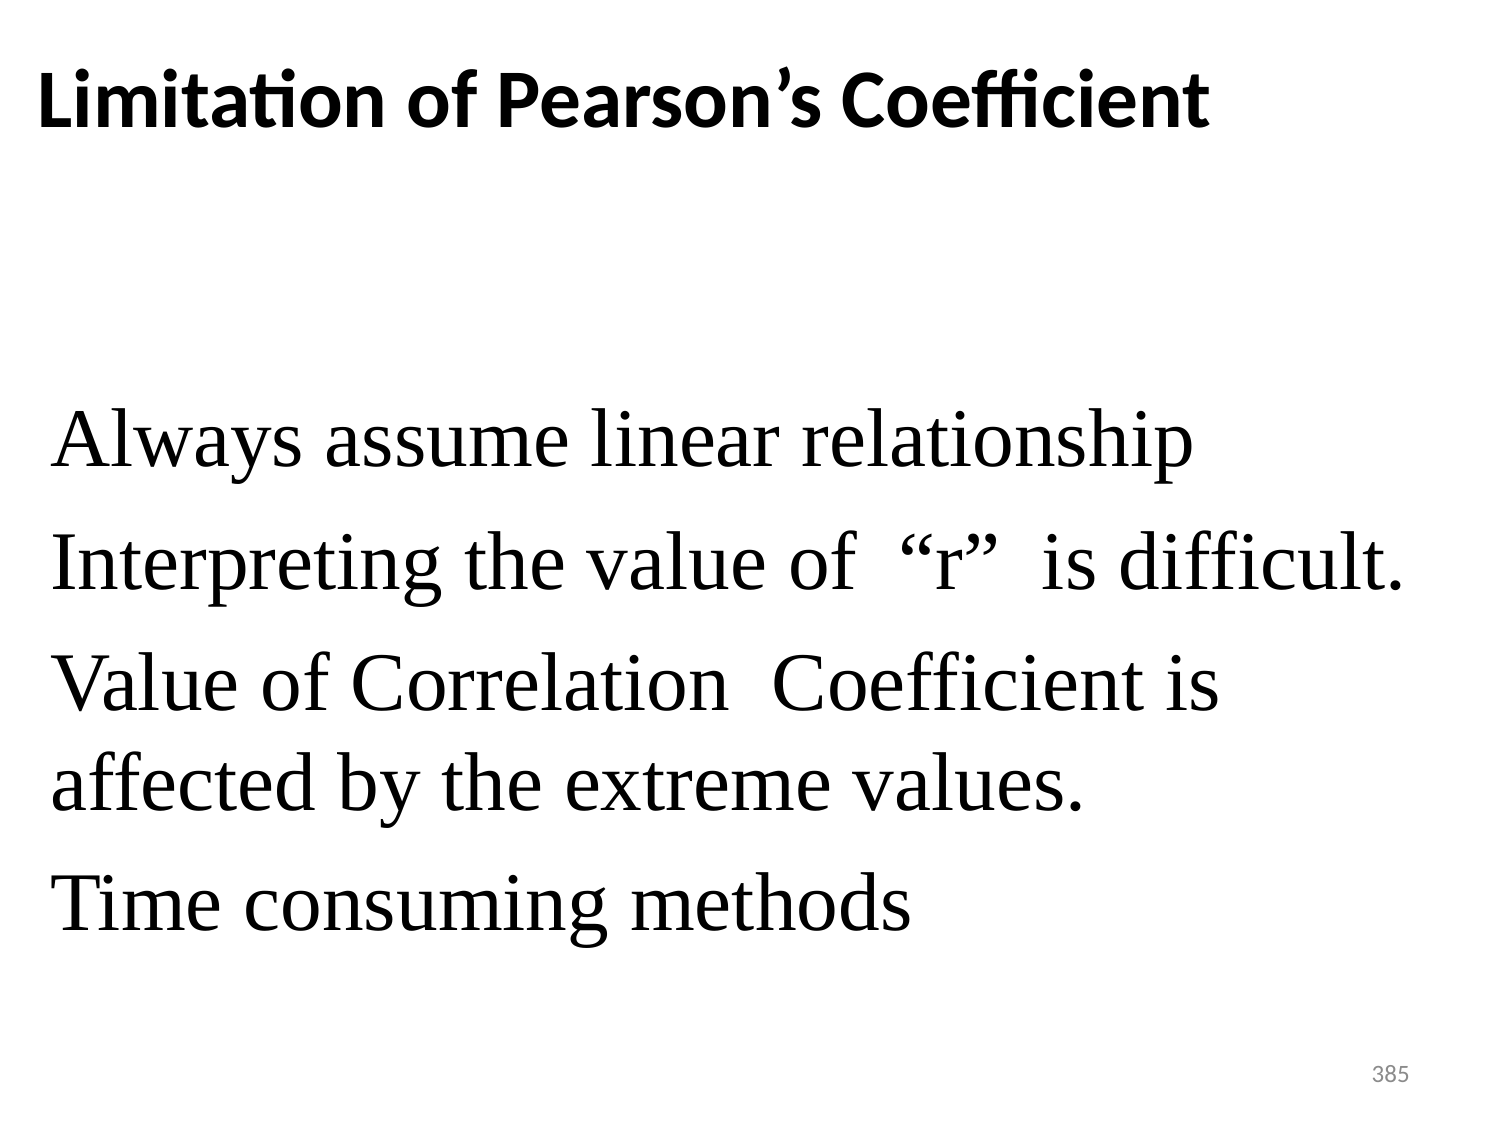

# Limitation of Pearson’s Coefficient
Always assume linear relationship
Interpreting the value of  “r”  is difficult.
Value of Correlation  Coefficient is affected by the extreme values.
Time consuming methods
385